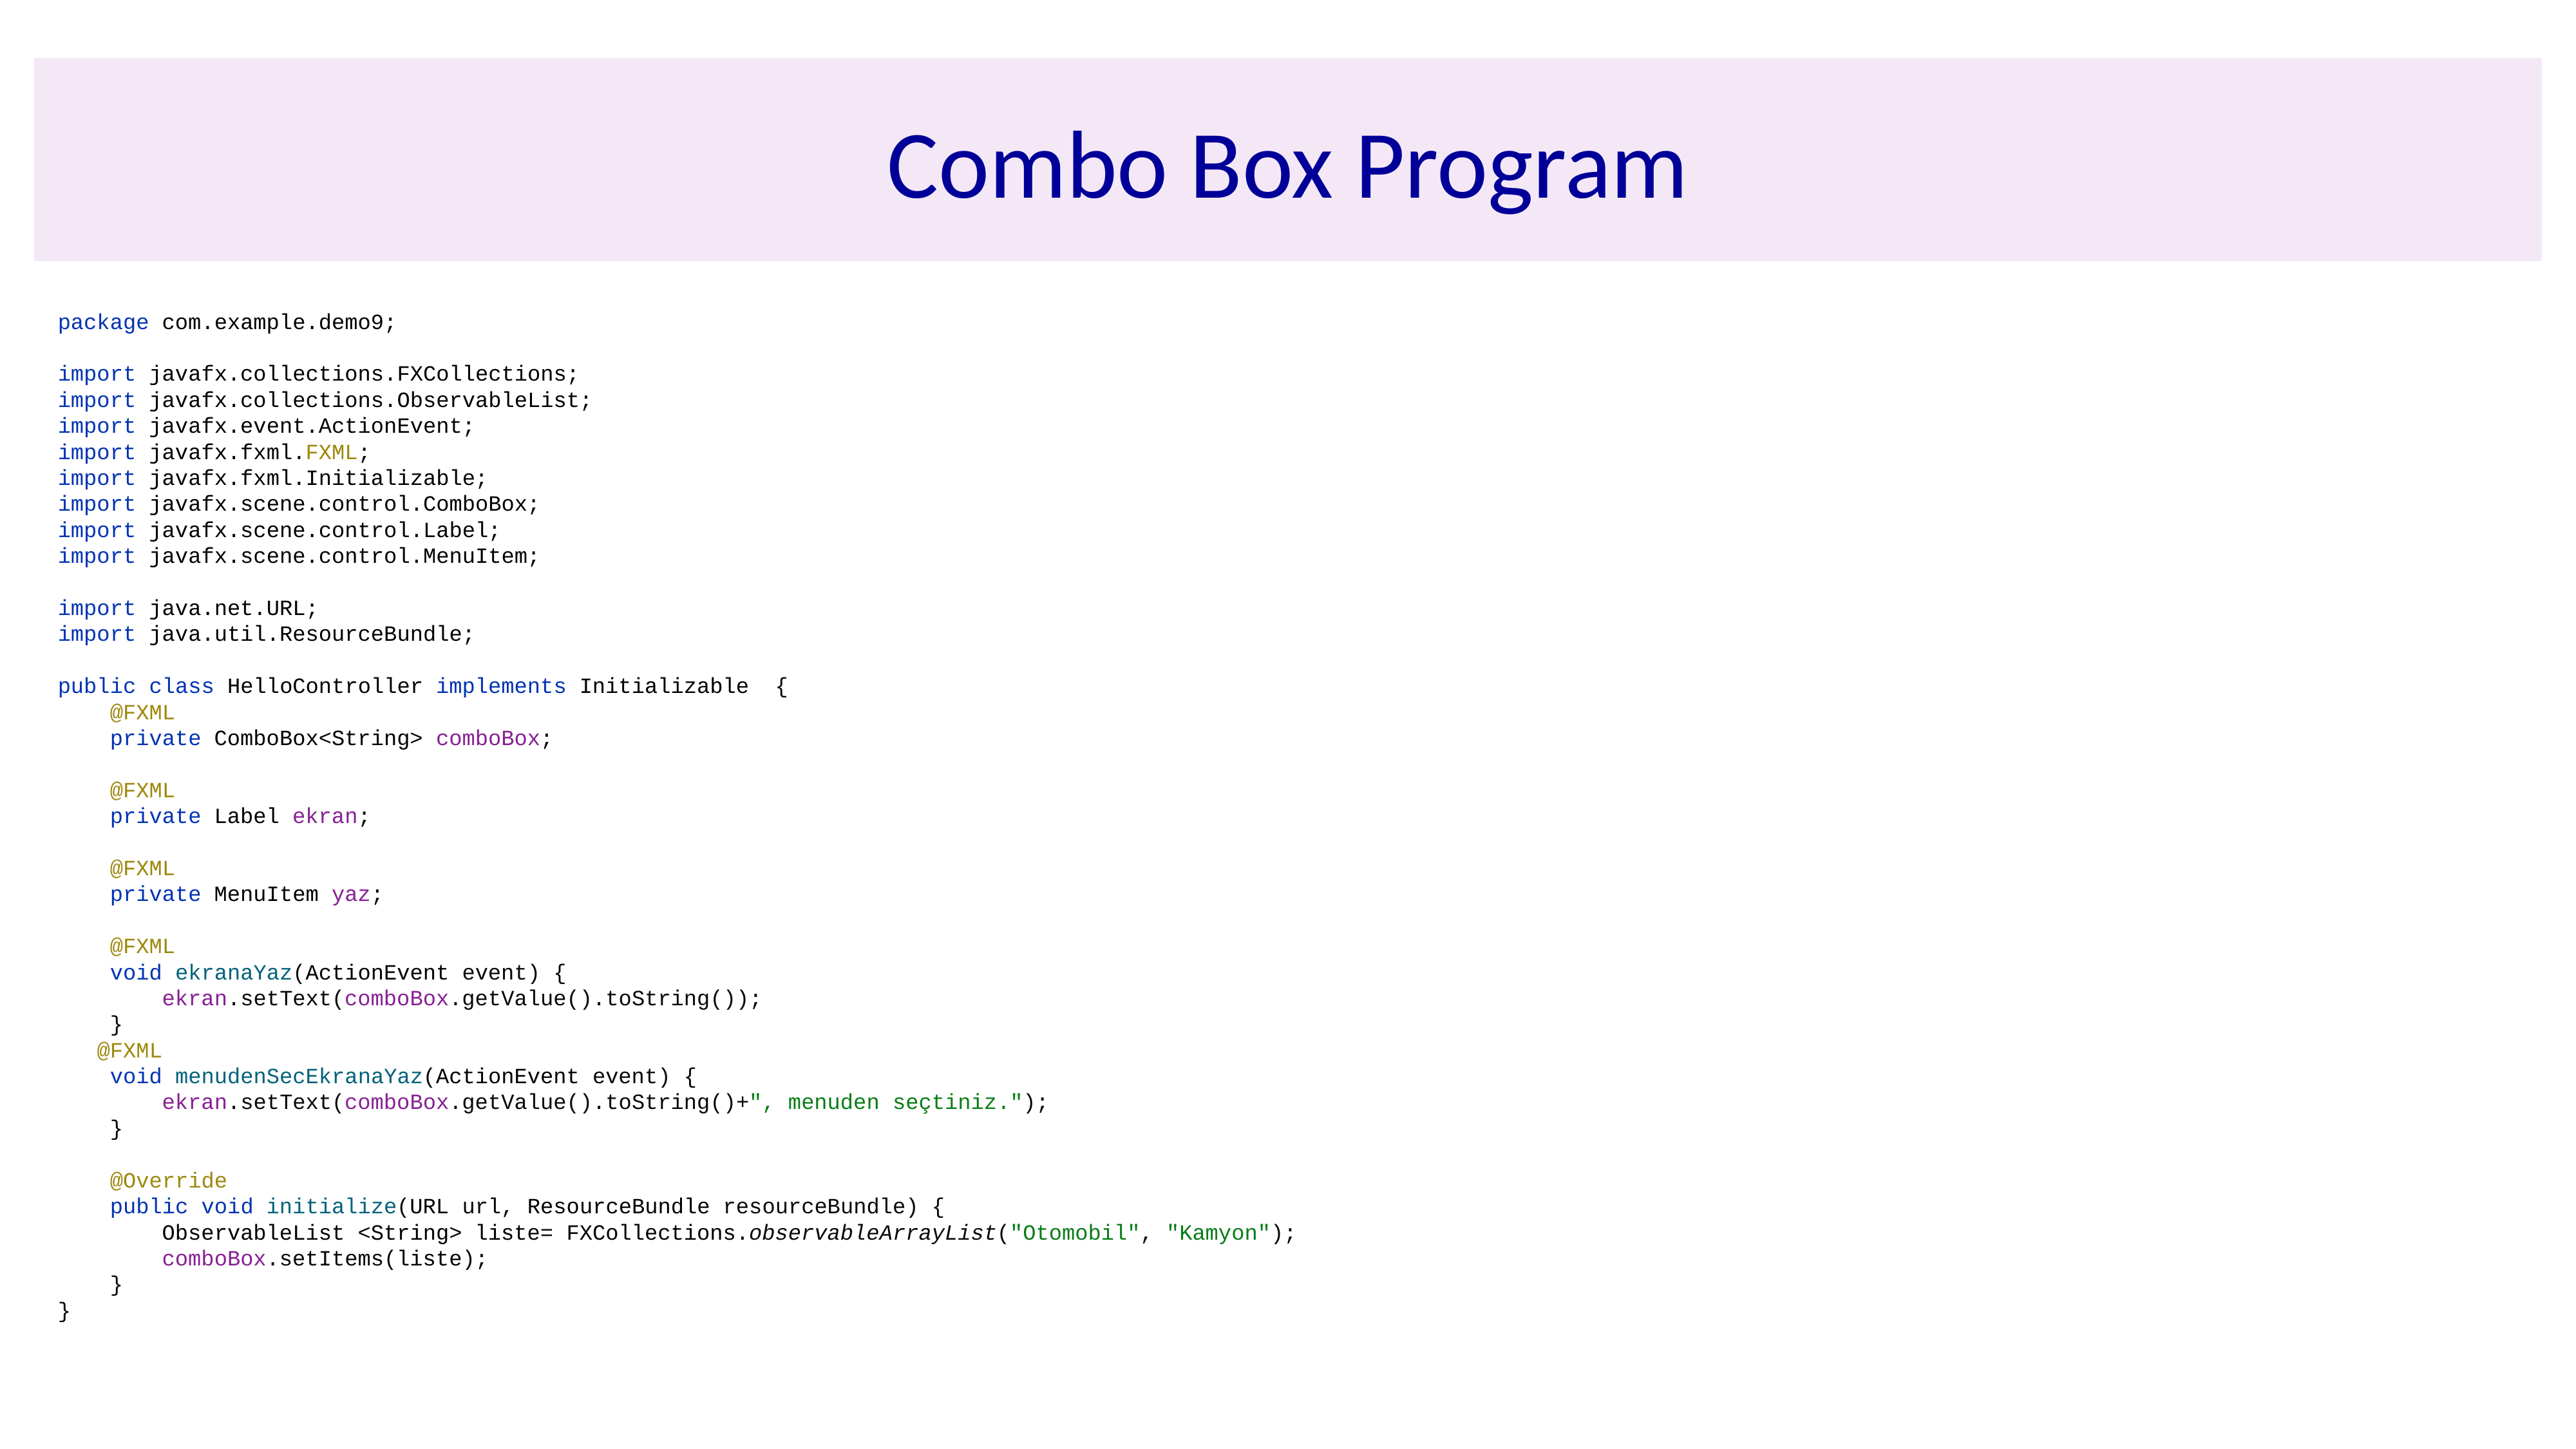

# Combo Box Program
package com.example.demo9;

import javafx.collections.FXCollections;
import javafx.collections.ObservableList;
import javafx.event.ActionEvent;
import javafx.fxml.FXML;
import javafx.fxml.Initializable;
import javafx.scene.control.ComboBox;
import javafx.scene.control.Label;
import javafx.scene.control.MenuItem;

import java.net.URL;
import java.util.ResourceBundle;

public class HelloController implements Initializable  {
    @FXML
    private ComboBox<String> comboBox;

    @FXML
    private Label ekran;

    @FXML
    private MenuItem yaz;

    @FXML
    void ekranaYaz(ActionEvent event) {
        ekran.setText(comboBox.getValue().toString());
    }
   @FXML
    void menudenSecEkranaYaz(ActionEvent event) {
        ekran.setText(comboBox.getValue().toString()+", menuden seçtiniz.");
    }

    @Override
    public void initialize(URL url, ResourceBundle resourceBundle) {
        ObservableList <String> liste= FXCollections.observableArrayList("Otomobil", "Kamyon");
        comboBox.setItems(liste);
    }
}